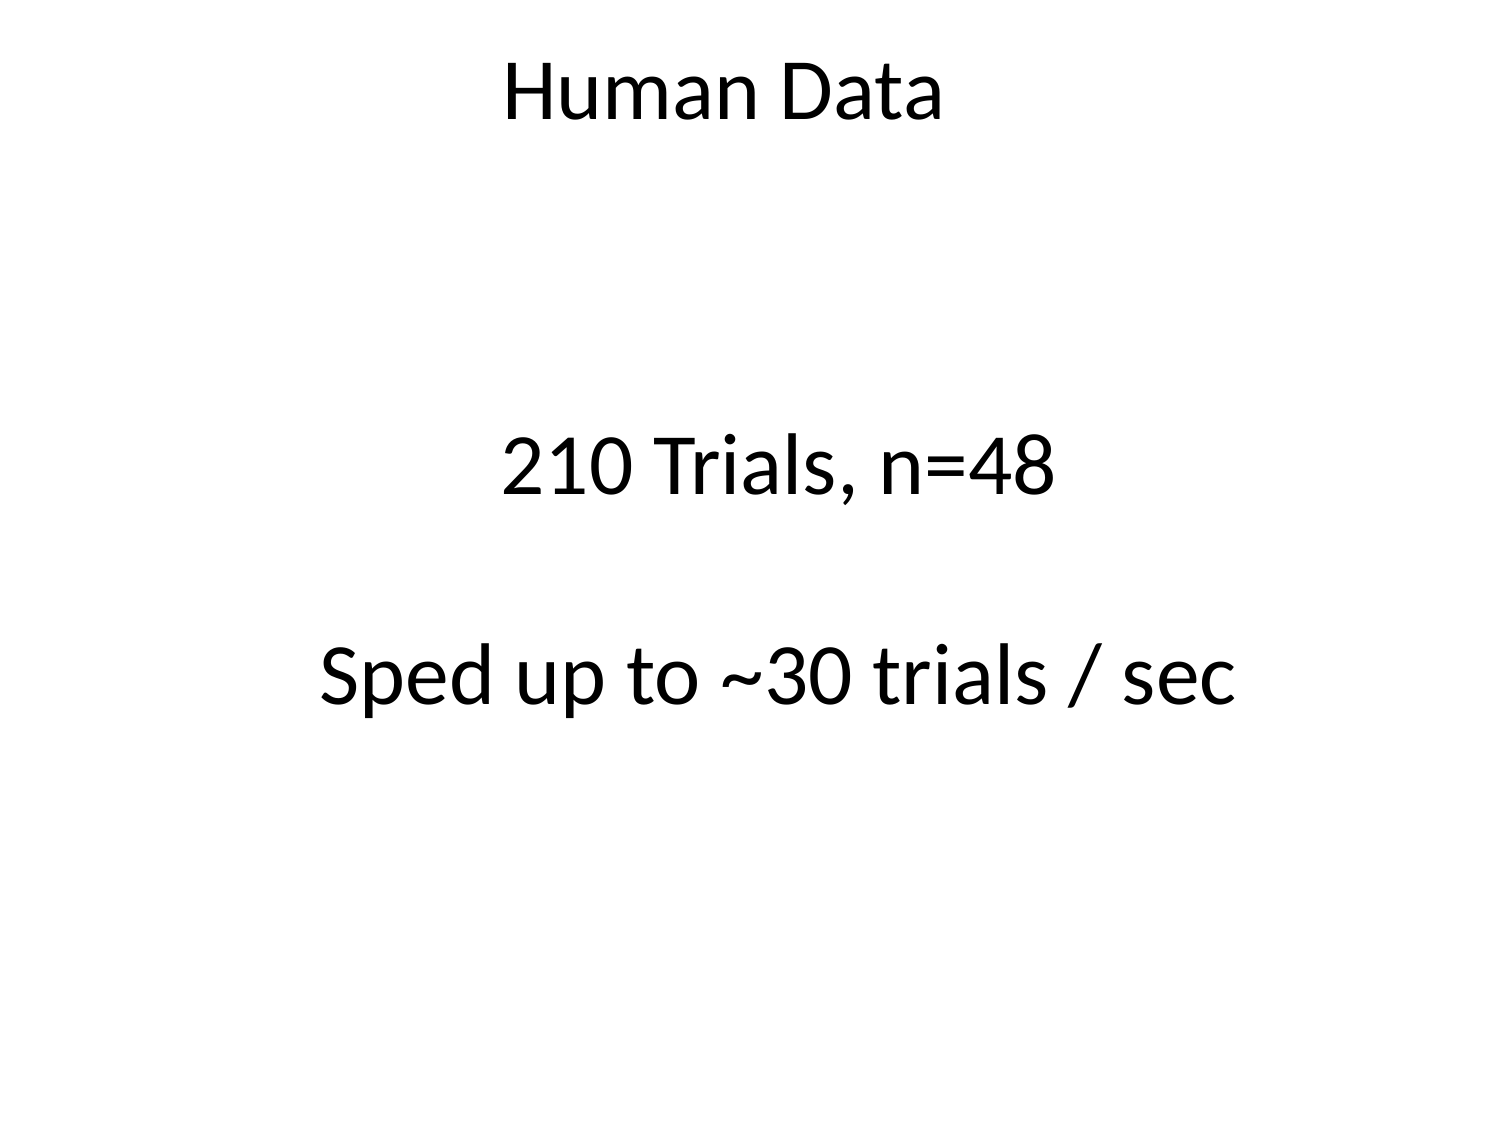

Human Data
210 Trials, n=48

Sped up to ~30 trials / sec